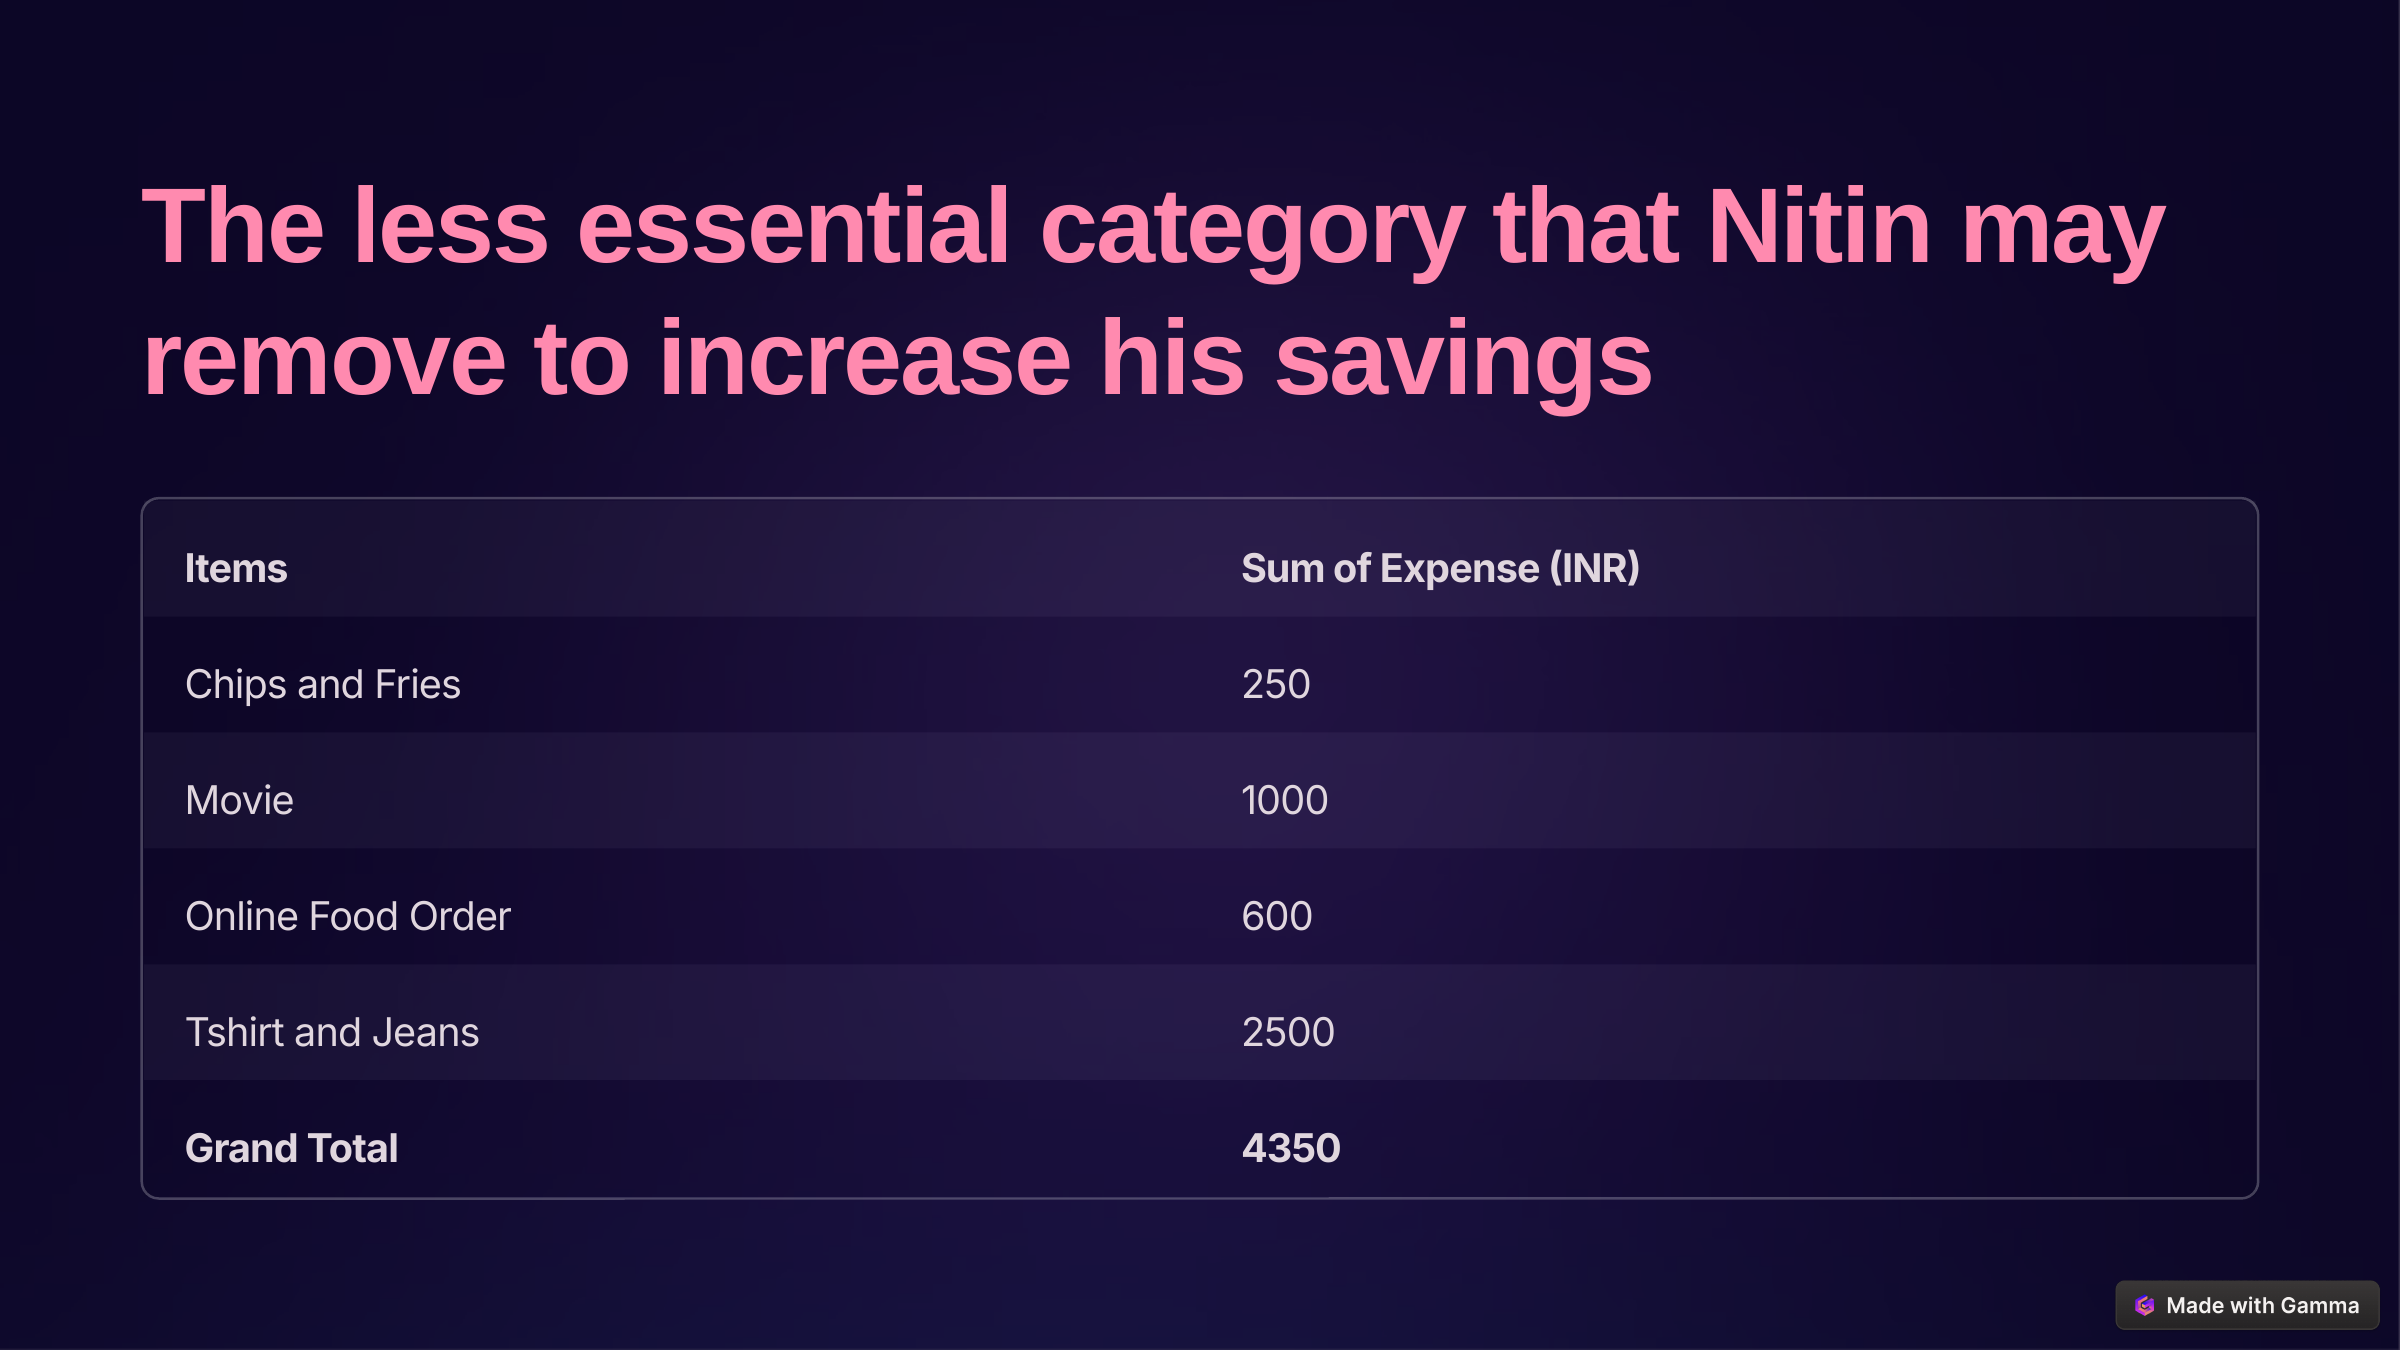

The less essential category that Nitin may remove to increase his savings

Items
Sum of Expense (INR)

Chips and Fries
250

Movie
1000

Online Food Order
600

Tshirt and Jeans
2500

Grand Total
4350